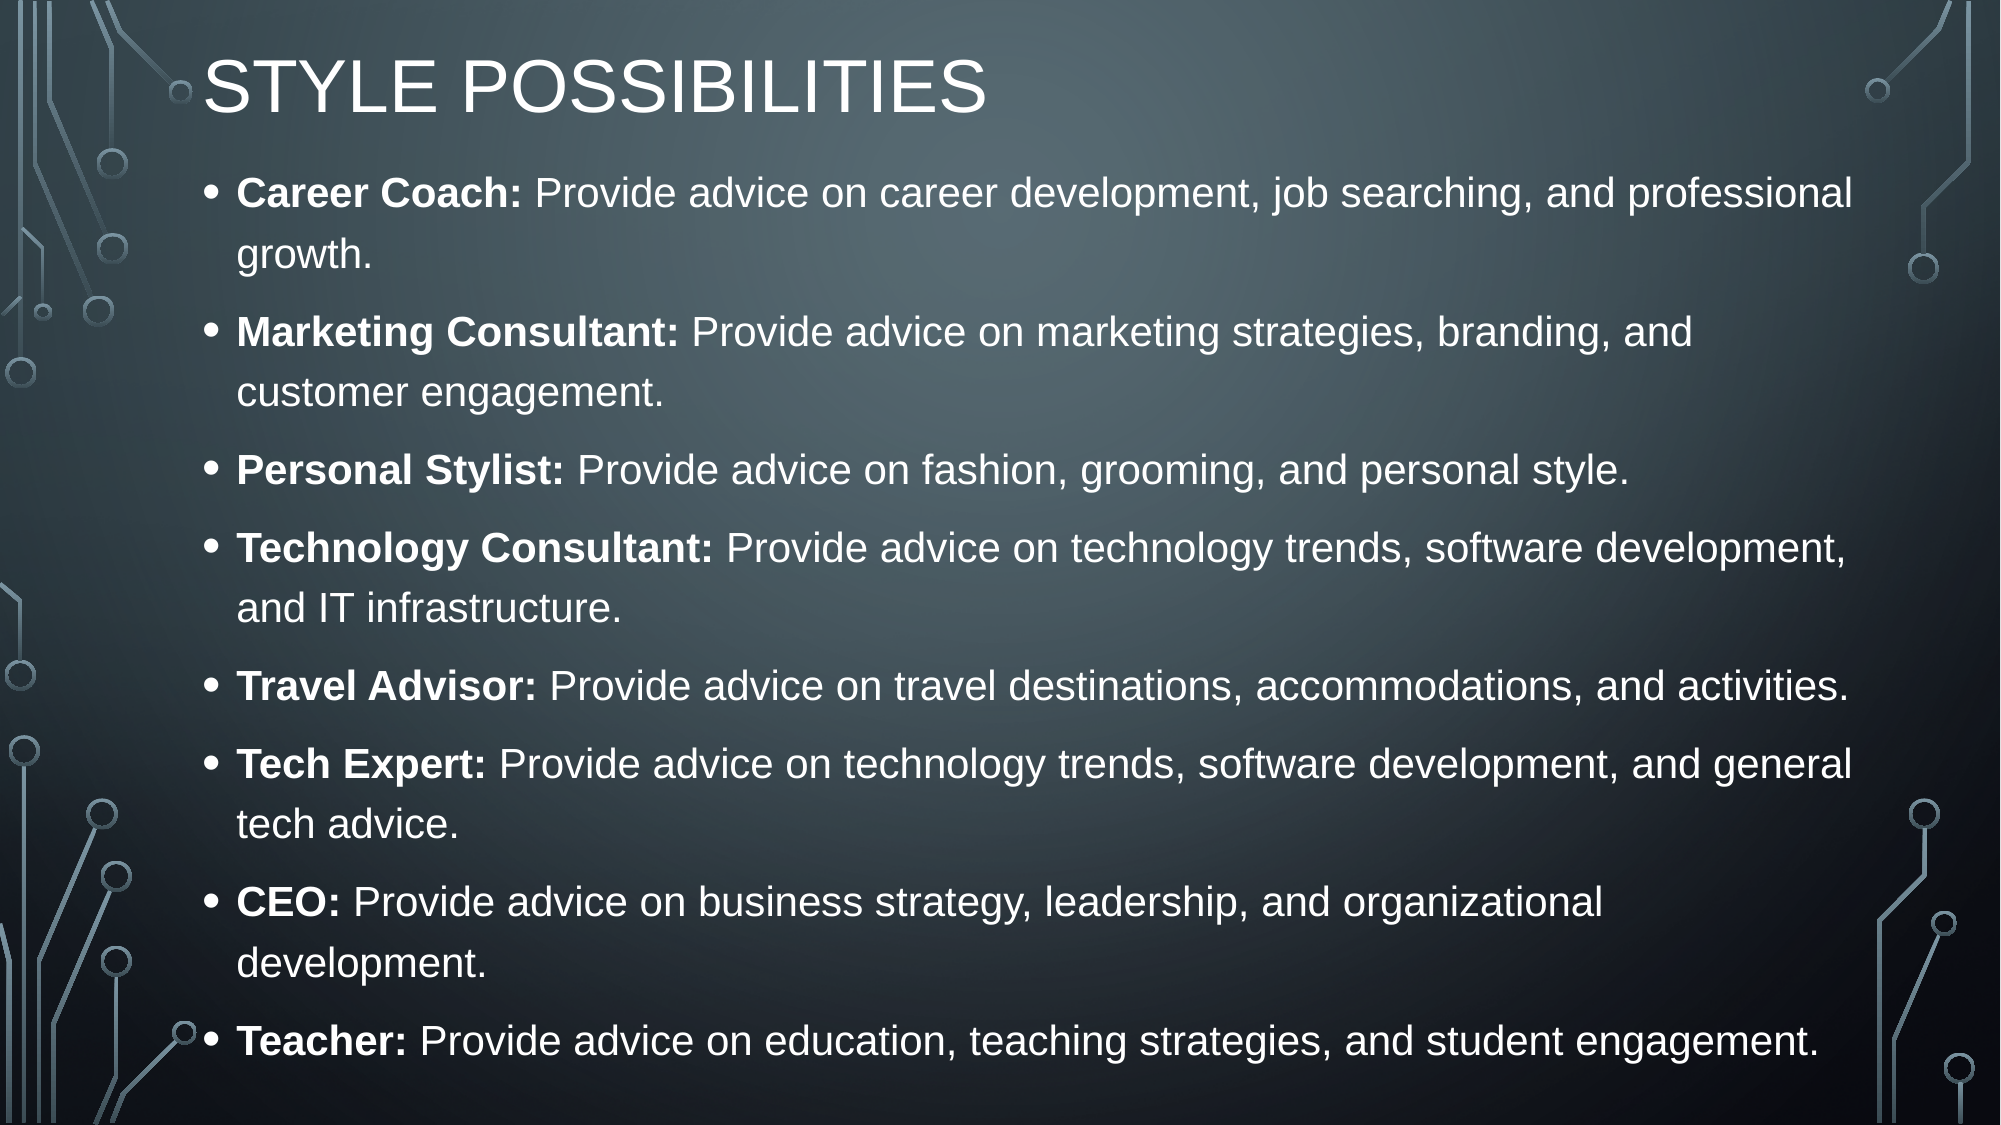

# Style possibilities
Career Coach: Provide advice on career development, job searching, and professional growth.
Marketing Consultant: Provide advice on marketing strategies, branding, and customer engagement.
Personal Stylist: Provide advice on fashion, grooming, and personal style.
Technology Consultant: Provide advice on technology trends, software development, and IT infrastructure.
Travel Advisor: Provide advice on travel destinations, accommodations, and activities.
Tech Expert: Provide advice on technology trends, software development, and general tech advice.
CEO: Provide advice on business strategy, leadership, and organizational development.
Teacher: Provide advice on education, teaching strategies, and student engagement.